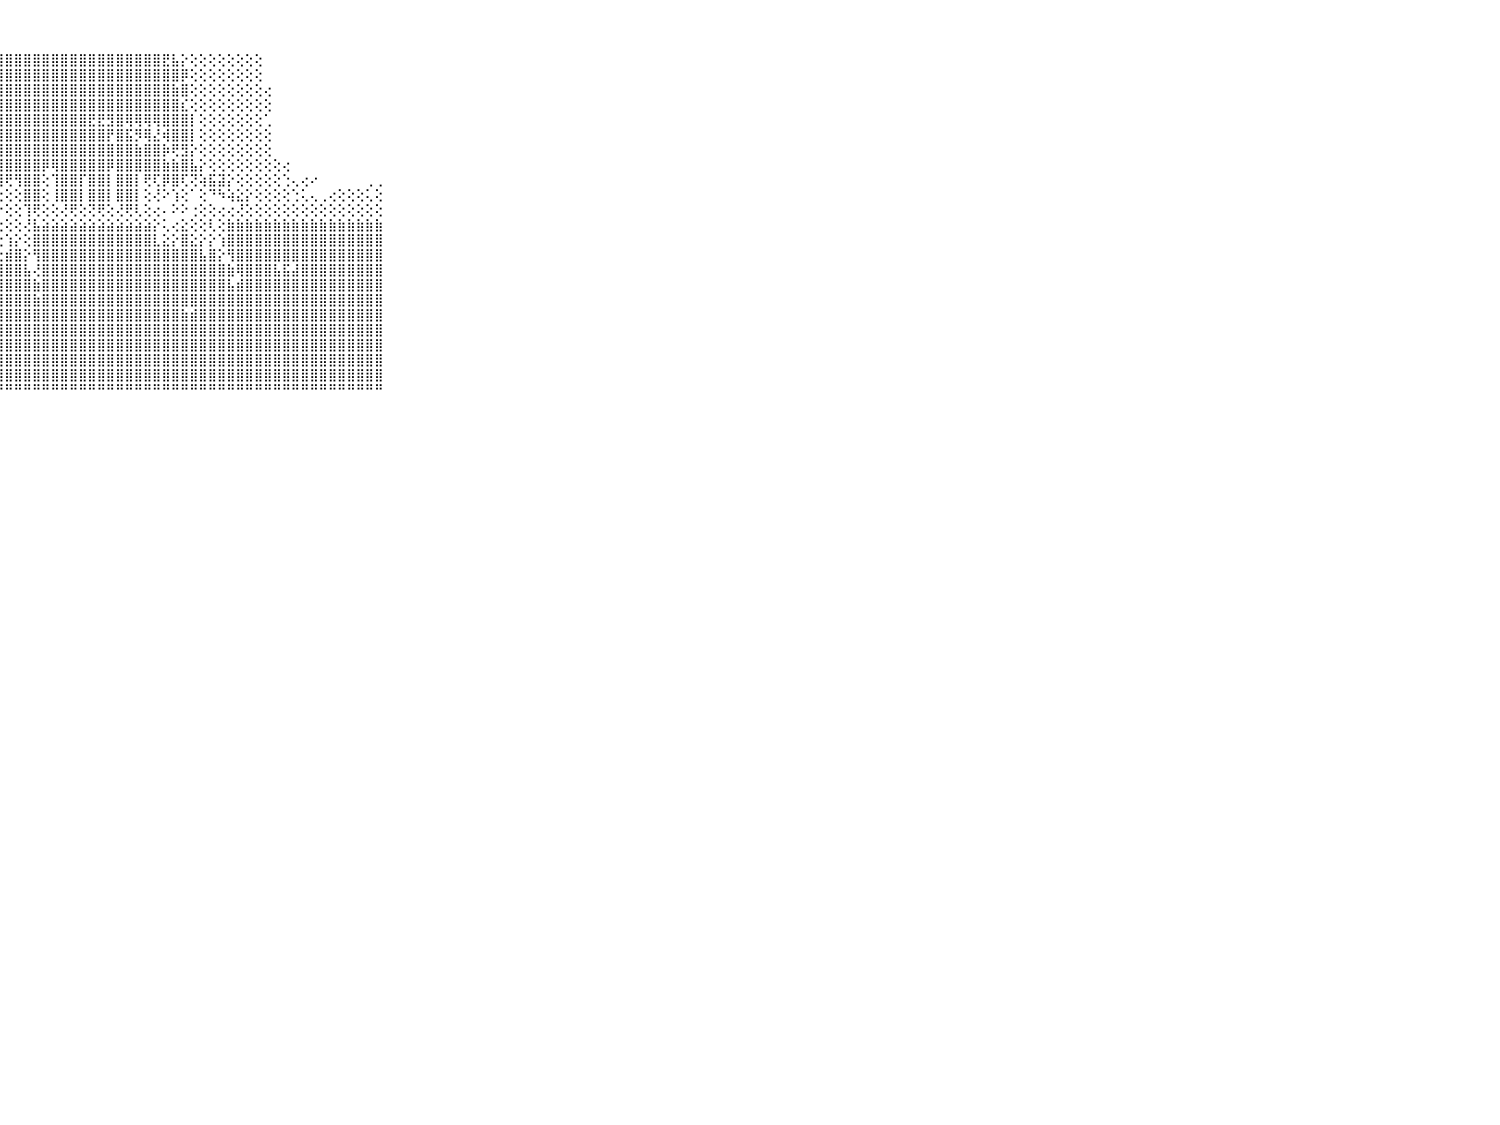

⠀⠀⠀⠀⠀⠀⠀⠀⠀⠀⠀⣿⣿⣿⣿⣿⣿⣿⣿⣿⣿⣿⣿⣿⣿⣿⣿⣿⣿⣿⣿⣿⣿⣿⣿⣿⣿⣿⣿⣿⣿⣿⣿⣿⣿⣟⣧⡕⢕⢕⢕⢕⢕⢕⢕⢕⠀⠀⠀⠀⠀⠀⠀⠀⠀⠀⠀⠀⠀⠀⠀⠀⠀⠀⠀⠀⠀⠀⠀⠀⠀
⠀⠀⠀⠀⠀⠀⠀⠀⠀⠀⠀⣿⣿⣿⣿⣿⣿⣿⣿⣿⣿⣿⣿⣿⣿⣿⣿⣿⣿⣿⣿⣿⣿⣿⣿⣿⣿⣿⣿⣿⣿⣿⣿⣿⣿⣿⣿⡿⢕⢕⢕⢕⢕⢕⢕⢕⠀⠀⠀⠀⠀⠀⠀⠀⠀⠀⠀⠀⠀⠀⠀⠀⠀⠀⠀⠀⠀⠀⠀⠀⠀
⠀⠀⠀⠀⠀⠀⠀⠀⠀⠀⠀⣿⣿⣿⣿⣿⣿⣿⣿⣿⣿⣿⣿⣿⣿⣿⣿⣿⣿⣿⣿⣿⣿⣿⣿⣿⣿⣿⣿⣿⣿⣿⣿⣿⣿⣿⣷⣿⢕⢕⢕⢕⢕⢕⢕⢕⢔⠀⠀⠀⠀⠀⠀⠀⠀⠀⠀⠀⠀⠀⠀⠀⠀⠀⠀⠀⠀⠀⠀⠀⠀
⠀⠀⠀⠀⠀⠀⠀⠀⠀⠀⠀⢿⣿⣿⣿⣿⣿⣿⣿⣿⣿⣿⣿⣿⣿⣿⣿⣿⣿⣿⣿⣿⣿⣿⣿⣿⣿⣿⣿⣿⣿⣿⣿⣿⣿⣿⣿⣎⢕⢕⢕⢕⢕⢕⢕⢕⢕⠀⠀⠀⠀⠀⠀⠀⠀⠀⠀⠀⠀⠀⠀⠀⠀⠀⠀⠀⠀⠀⠀⠀⠀
⠀⠀⠀⠀⠀⠀⠀⠀⠀⠀⠀⣿⣿⣿⣽⣿⣿⣿⣿⣿⣿⣿⣿⣿⣿⣿⣿⣿⣿⣿⣿⣿⣿⣿⣿⣿⣿⣟⣟⣻⣿⢿⢿⢿⢿⣿⣿⣿⡇⢕⢕⢕⢕⢕⢕⢕⢁⠀⠀⠀⠀⠀⠀⠀⠀⠀⠀⠀⠀⠀⠀⠀⠀⠀⠀⠀⠀⠀⠀⠀⠀
⠀⠀⠀⠀⠀⠀⠀⠀⠀⠀⠀⣿⣿⣿⣿⣿⣿⣿⣿⣿⣿⣿⣿⣿⣿⣿⣿⣿⣿⣿⣿⣿⣿⣿⣿⣿⣿⣿⣿⡟⣿⣯⡻⢿⣜⢾⣿⣿⡇⢕⢕⢕⢕⢕⢕⢕⢕⠀⠀⠀⠀⠀⠀⠀⠀⠀⠀⠀⠀⠀⠀⠀⠀⠀⠀⠀⠀⠀⠀⠀⠀
⠀⠀⠀⠀⠀⠀⠀⠀⠀⠀⠀⣿⣿⣿⣿⣿⣿⣿⣿⣿⣿⣿⣿⣿⣿⣿⣿⣿⣿⣿⣿⣿⣿⣿⣿⣿⣿⣿⣿⣿⣿⣿⣷⣿⣿⡷⢟⣻⡕⢕⢕⢕⢕⢕⢕⢕⢕⠀⠀⠀⠀⠀⠀⠀⠀⠀⠀⠀⠀⠀⠀⠀⠀⠀⠀⠀⠀⠀⠀⠀⠀
⠀⠀⠀⠀⠀⠀⠀⠀⠀⠀⠀⣿⣿⣿⡿⣿⣿⣿⣿⢟⣸⣿⣿⣿⣿⣿⣿⣿⣿⣿⣿⣿⡿⢿⣿⣿⣿⣿⣿⡿⣿⣿⣿⣿⣿⣷⣷⣿⣧⡕⢕⢕⢕⢕⢕⢕⢕⢕⢔⠀⠀⠀⠀⠀⠀⠀⠀⠀⠀⠀⠀⠀⠀⠀⠀⠀⠀⠀⠀⠀⠀
⠀⠀⠀⠀⠀⠀⠀⠀⠀⠀⠀⣿⣿⣿⡇⣿⣿⣿⣿⢕⢸⣿⣿⣿⡇⣿⣿⣿⢟⢻⣿⣿⢕⢹⣿⣿⡏⣿⣿⡇⣿⣿⡇⢟⢏⡿⣿⢏⢝⢵⣯⣽⡕⢕⢕⢕⢕⢕⢑⢄⢔⠔⠀⠀⠀⠀⠀⢀⢀⠀⠀⠀⠀⠀⠀⠀⠀⠀⠀⠀⠀
⠀⠀⠀⠀⠀⠀⠀⠀⠀⠀⠀⣿⣿⣿⡇⢹⣿⣿⣿⢕⢕⣿⣿⣿⡇⣿⣿⢕⢕⢕⣿⣿⢕⢸⣿⣿⡇⣿⣿⡇⣿⣿⡇⢕⢜⠕⢱⢕⠁⢕⠙⠳⢵⣕⡕⢕⢕⢕⢕⢑⢅⢄⢀⢔⢕⢕⢕⢅⢕⠀⠀⠀⠀⠀⠀⠀⠀⠀⠀⠀⠀
⠀⠀⠀⠀⠀⠀⠀⠀⠀⠀⠀⢝⢏⢝⢕⢜⢟⢟⢟⢕⢕⢟⢟⢟⢕⢜⢻⡕⢕⢕⢹⢟⢕⢕⢜⢟⢕⢝⢟⢕⢜⢟⢇⢕⢔⠄⠕⠕⢐⢕⢕⢔⢔⢜⢕⢕⢕⢕⢕⢕⢕⢕⢕⢕⢕⢕⢕⢕⢕⠀⠀⠀⠀⠀⠀⠀⠀⠀⠀⠀⠀
⠀⠀⠀⠀⠀⠀⠀⠀⠀⠀⠀⣕⣕⣱⣵⣕⣕⣕⣕⣕⣕⣱⣵⣵⣵⣵⣼⢕⢕⢕⢜⣧⣵⣵⣵⣵⣵⣵⣵⣵⣵⣵⣵⣵⡕⢅⢔⣕⢕⢕⢇⢕⣷⣷⣷⣷⣷⣷⣷⣷⣷⣷⣷⣷⣷⣷⣷⣷⣷⠀⠀⠀⠀⠀⠀⠀⠀⠀⠀⠀⠀
⠀⠀⠀⠀⠀⠀⠀⠀⠀⠀⠀⣿⣿⣿⣿⣿⣿⣿⣿⣿⣿⣿⣿⣿⣿⣿⣿⢕⢱⡕⢕⣿⣿⣿⣿⣿⣿⣿⣿⣿⣿⣿⣿⣿⣇⣕⡕⣿⣕⡕⡕⢱⣿⣿⣿⣿⣿⣿⣿⣿⣿⣿⣿⣿⣿⣿⣿⣿⣿⠀⠀⠀⠀⠀⠀⠀⠀⠀⠀⠀⠀
⠀⠀⠀⠀⠀⠀⠀⠀⠀⠀⠀⣿⣿⣿⣿⣿⣿⣿⣿⣿⣿⣿⣿⣿⣿⣿⡿⢕⣾⣿⡕⢻⣿⣿⣿⣿⣿⣿⣿⣿⣿⣿⣿⣿⣿⣿⣿⣿⣿⣧⣿⡕⢻⣿⣿⣿⣿⣿⣿⣿⣿⣿⣿⣿⣿⣿⣿⣿⣿⠀⠀⠀⠀⠀⠀⠀⠀⠀⠀⠀⠀
⠀⠀⠀⠀⠀⠀⠀⠀⠀⠀⠀⣿⣿⣿⣿⣿⣿⣿⣿⣿⣿⣿⣿⣿⣿⣿⢇⣸⣿⣿⣧⢜⣿⣿⣿⣿⣿⣿⣿⣿⣿⣿⣿⣿⣿⣿⣿⣿⣿⣿⣿⣿⣷⢿⣿⣿⣿⣧⣯⣼⣿⣿⣿⣿⣿⣿⣿⣿⣿⠀⠀⠀⠀⠀⠀⠀⠀⠀⠀⠀⠀
⠀⠀⠀⠀⠀⠀⠀⠀⠀⠀⠀⣿⣿⣿⣿⣿⣿⣿⣿⣿⣿⣿⣿⣿⣿⣿⣵⣿⣿⣿⣿⣷⣿⣿⣿⣿⣿⣿⣿⣿⣿⣿⣿⣿⣿⣿⣿⣿⣿⣿⣿⣿⣧⣾⣿⣿⣿⣿⣿⣿⣿⣿⣿⣿⣿⣿⣿⣿⣿⠀⠀⠀⠀⠀⠀⠀⠀⠀⠀⠀⠀
⠀⠀⠀⠀⠀⠀⠀⠀⠀⠀⠀⣿⣿⣿⣿⣿⣿⣿⣿⣿⣿⣿⣿⣿⣿⣏⣿⣿⣿⣿⣿⣷⣿⣿⣿⣿⣿⣿⣿⣿⣿⣿⣿⣿⣿⣿⣿⣿⣿⣿⣿⣿⣿⣿⣿⣿⣿⣿⣿⣿⣿⣿⣿⣿⣿⣿⣿⣿⣿⠀⠀⠀⠀⠀⠀⠀⠀⠀⠀⠀⠀
⠀⠀⠀⠀⠀⠀⠀⠀⠀⠀⠀⣿⣿⣿⣿⣿⣿⣿⣿⣿⣿⣿⣿⣿⣿⣿⣿⣿⣿⣿⣿⣿⣿⣿⣿⣿⣿⣿⣿⣿⣿⣿⣿⣿⣿⣿⣿⣷⣾⣿⣿⣿⣿⣿⣿⣿⣿⣿⣿⣿⣿⣿⣿⣿⣿⣿⣿⣿⣿⠀⠀⠀⠀⠀⠀⠀⠀⠀⠀⠀⠀
⠀⠀⠀⠀⠀⠀⠀⠀⠀⠀⠀⣿⣿⣿⣿⣿⣿⣿⣿⣿⣿⣿⣿⣿⣿⣿⣿⣿⣿⣿⣿⣿⣿⣿⣿⣿⣿⣿⣿⣿⣿⣿⣿⣿⣿⣿⣿⣿⣿⣿⣿⣿⣿⣿⣿⣿⣿⣿⣿⣿⣿⣿⣿⣿⣿⣿⣿⣿⣿⠀⠀⠀⠀⠀⠀⠀⠀⠀⠀⠀⠀
⠀⠀⠀⠀⠀⠀⠀⠀⠀⠀⠀⣿⣿⣿⣿⣿⣿⣿⣿⣿⣿⣿⣿⣿⣿⣿⣿⣿⣿⣿⣿⣿⣿⣿⣿⣿⣿⣿⣿⣿⣿⣿⣿⣿⣿⣿⣿⣿⣿⣿⣿⣿⣿⣿⣿⣿⣿⣿⣿⣿⣿⣿⣿⣿⣿⣿⣿⣿⣿⠀⠀⠀⠀⠀⠀⠀⠀⠀⠀⠀⠀
⠀⠀⠀⠀⠀⠀⠀⠀⠀⠀⠀⣿⣿⣿⣿⣿⣿⣿⣿⣿⣿⣿⣿⣿⣿⣿⣿⣿⣿⣿⣿⣿⣿⣿⣿⣿⣿⣿⣿⣿⣿⣿⣿⣿⣿⣿⣿⣿⣿⣿⣿⣿⣿⣿⣿⣿⣿⣿⣿⣿⣿⣿⣿⣿⣿⣿⣿⣿⣿⠀⠀⠀⠀⠀⠀⠀⠀⠀⠀⠀⠀
⠀⠀⠀⠀⠀⠀⠀⠀⠀⠀⠀⣿⣿⣿⣿⣿⣿⣿⣿⣿⣿⣿⣿⣿⣿⣿⣿⣿⣿⣿⣿⣿⣿⣿⣿⣿⣿⣿⣿⣿⣿⣿⣿⣿⣿⣿⣿⣿⣿⣿⣿⣿⣿⣿⣿⣿⣿⣿⣿⣿⣿⣿⣿⣿⣿⣿⣿⣿⣿⠀⠀⠀⠀⠀⠀⠀⠀⠀⠀⠀⠀
⠀⠀⠀⠀⠀⠀⠀⠀⠀⠀⠀⠛⠛⠛⠛⠛⠛⠛⠛⠛⠛⠛⠛⠛⠛⠛⠛⠛⠛⠛⠛⠛⠛⠛⠛⠛⠛⠛⠛⠛⠛⠛⠛⠛⠛⠛⠛⠛⠛⠛⠛⠛⠛⠛⠛⠛⠛⠛⠛⠛⠛⠛⠛⠛⠛⠛⠛⠛⠛⠀⠀⠀⠀⠀⠀⠀⠀⠀⠀⠀⠀